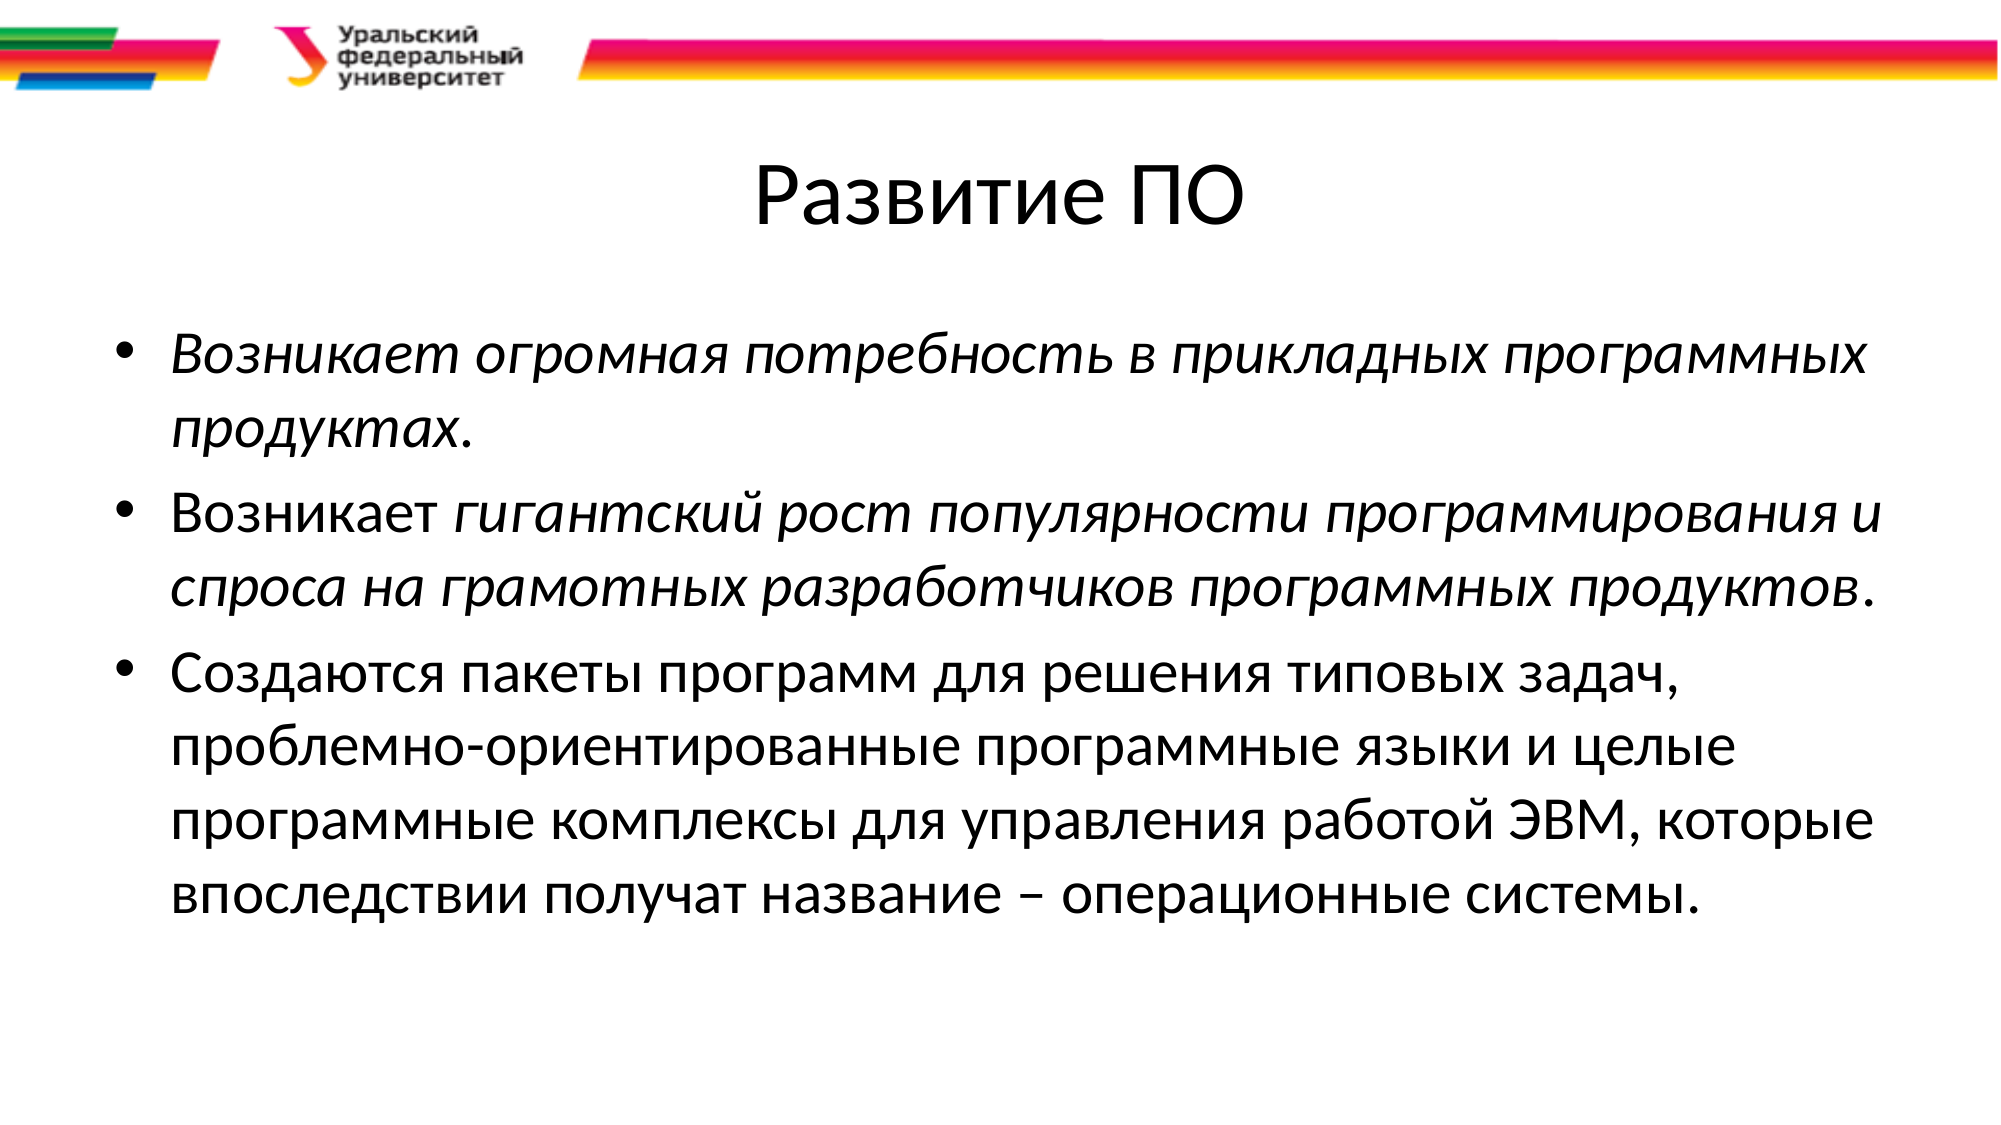

# Развитие ПО
Возникает огромная потребность в прикладных программных продуктах.
Возникает гигантский рост популярности программирования и спроса на грамотных разработчиков программных продуктов.
Создаются пакеты программ для решения типовых задач, проблемно-ориентированные программные языки и целые программные комплексы для управления работой ЭВМ, которые впоследствии получат название – операционные системы.